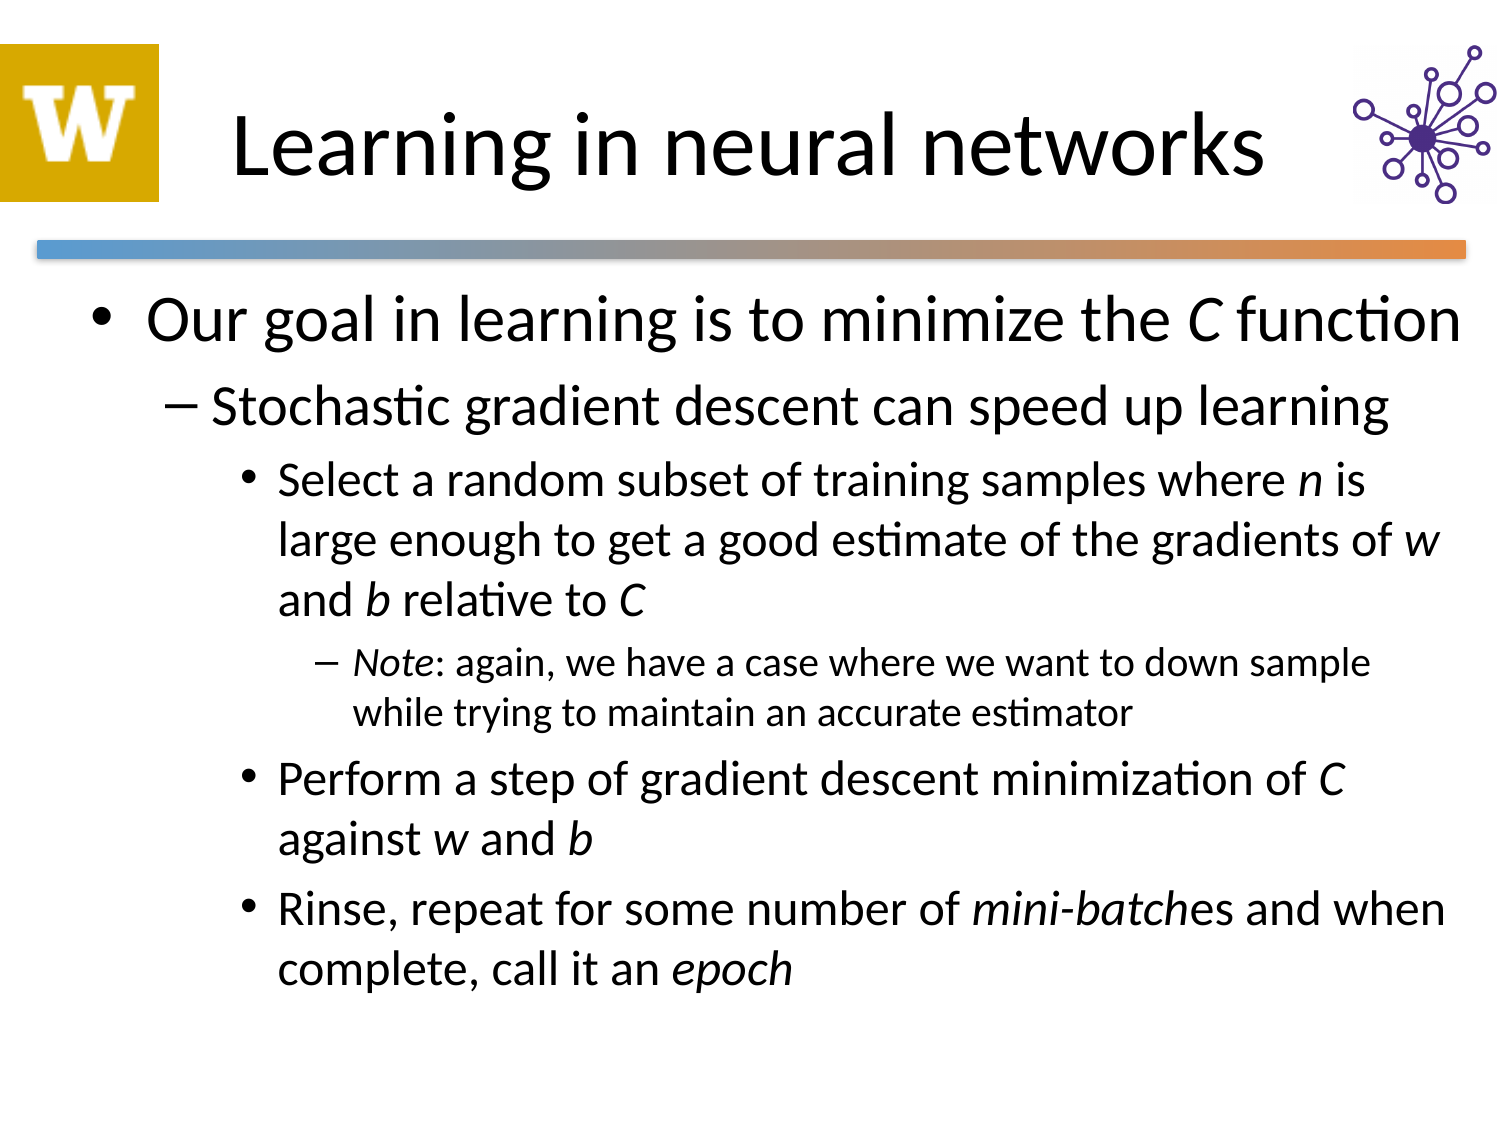

# Learning in neural networks
Our goal in learning is to minimize the C function
Stochastic gradient descent can speed up learning
Select a random subset of training samples where n is large enough to get a good estimate of the gradients of w and b relative to C
Note: again, we have a case where we want to down sample while trying to maintain an accurate estimator
Perform a step of gradient descent minimization of C against w and b
Rinse, repeat for some number of mini-batches and when complete, call it an epoch